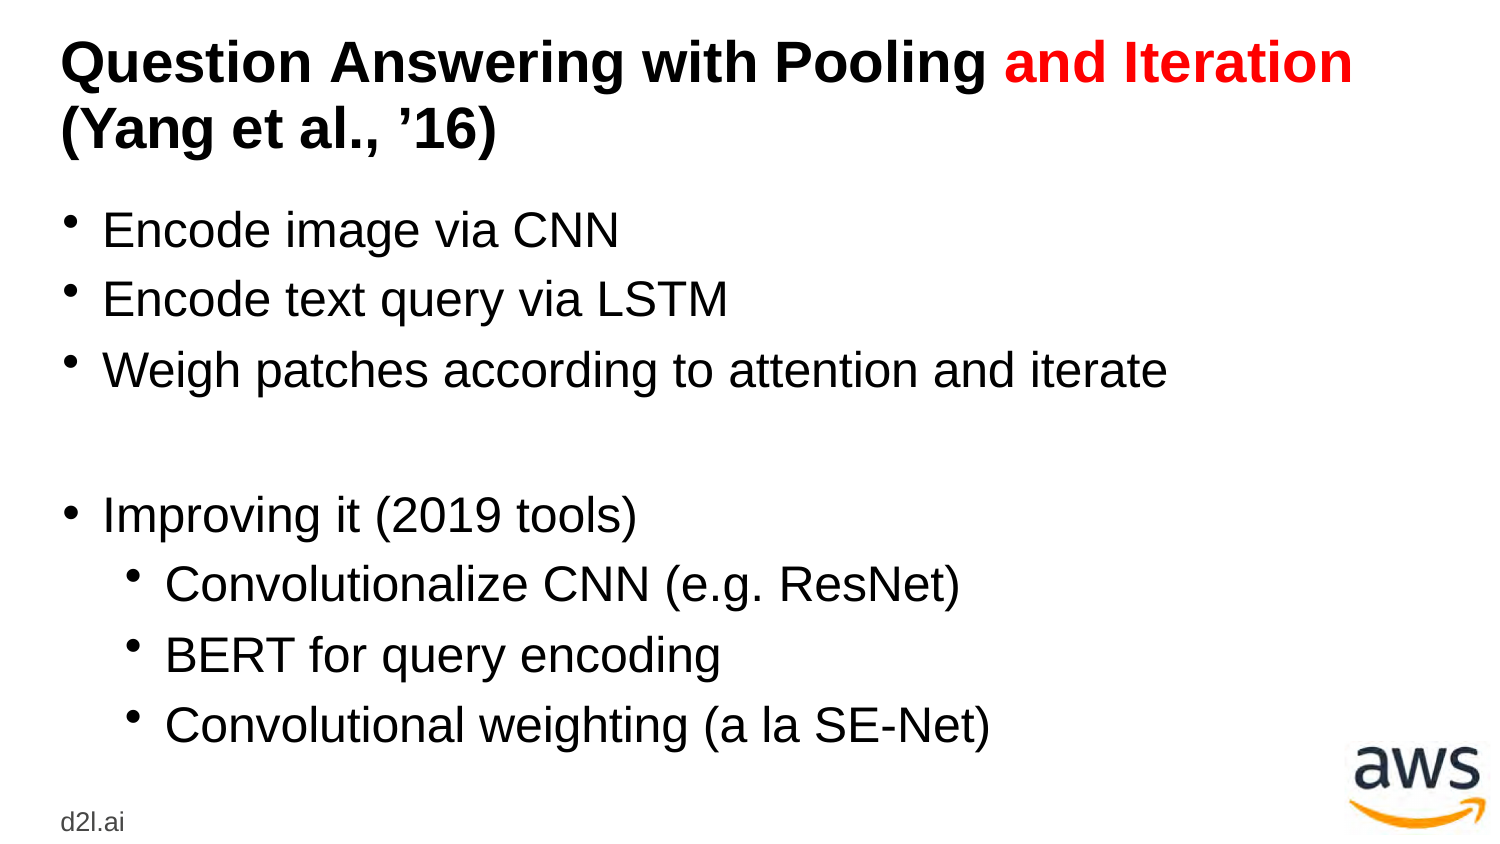

# Question Answering with Pooling and Iteration  (Yang et al., ’16)
Encode image via CNN
Encode text query via LSTM
Weigh patches according to attention and iterate

Improving it (2019 tools)
Convolutionalize CNN (e.g. ResNet)
BERT for query encoding
Convolutional weighting (a la SE-Net)
d2l.ai